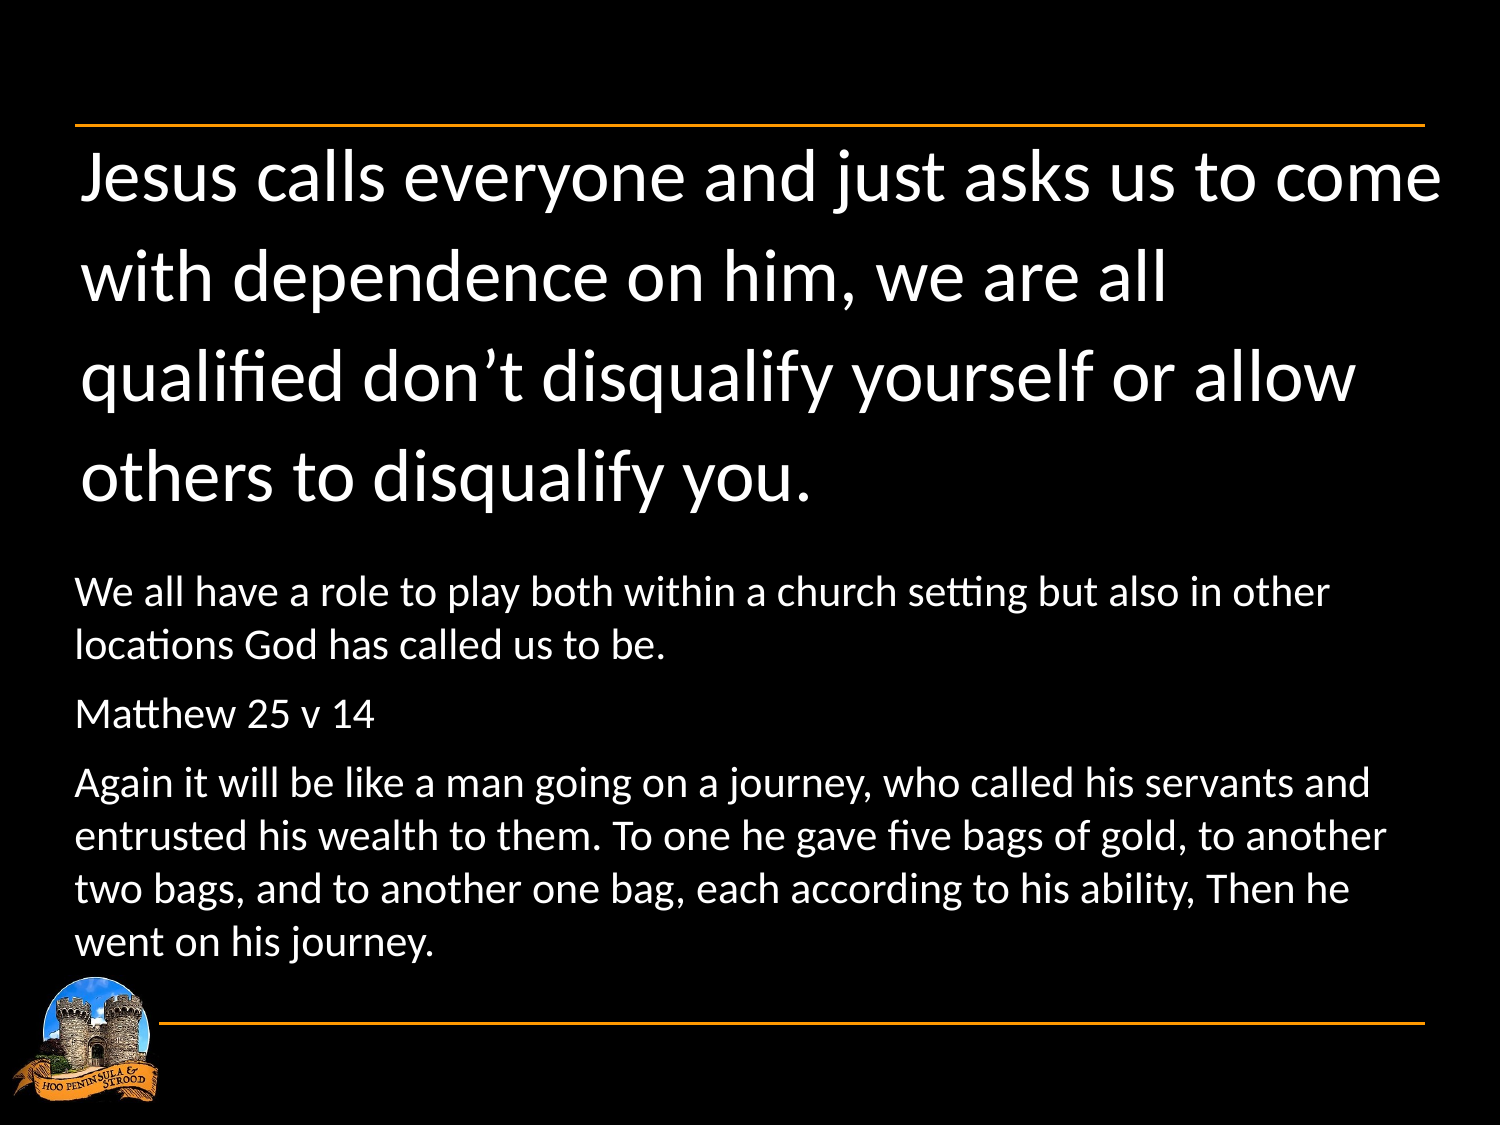

# Jesus calls everyone and just asks us to come with dependence on him, we are all qualified don’t disqualify yourself or allow others to disqualify you.

We all have a role to play both within a church setting but also in other locations God has called us to be.
Matthew 25 v 14
Again it will be like a man going on a journey, who called his servants and entrusted his wealth to them. To one he gave five bags of gold, to another two bags, and to another one bag, each according to his ability, Then he went on his journey.